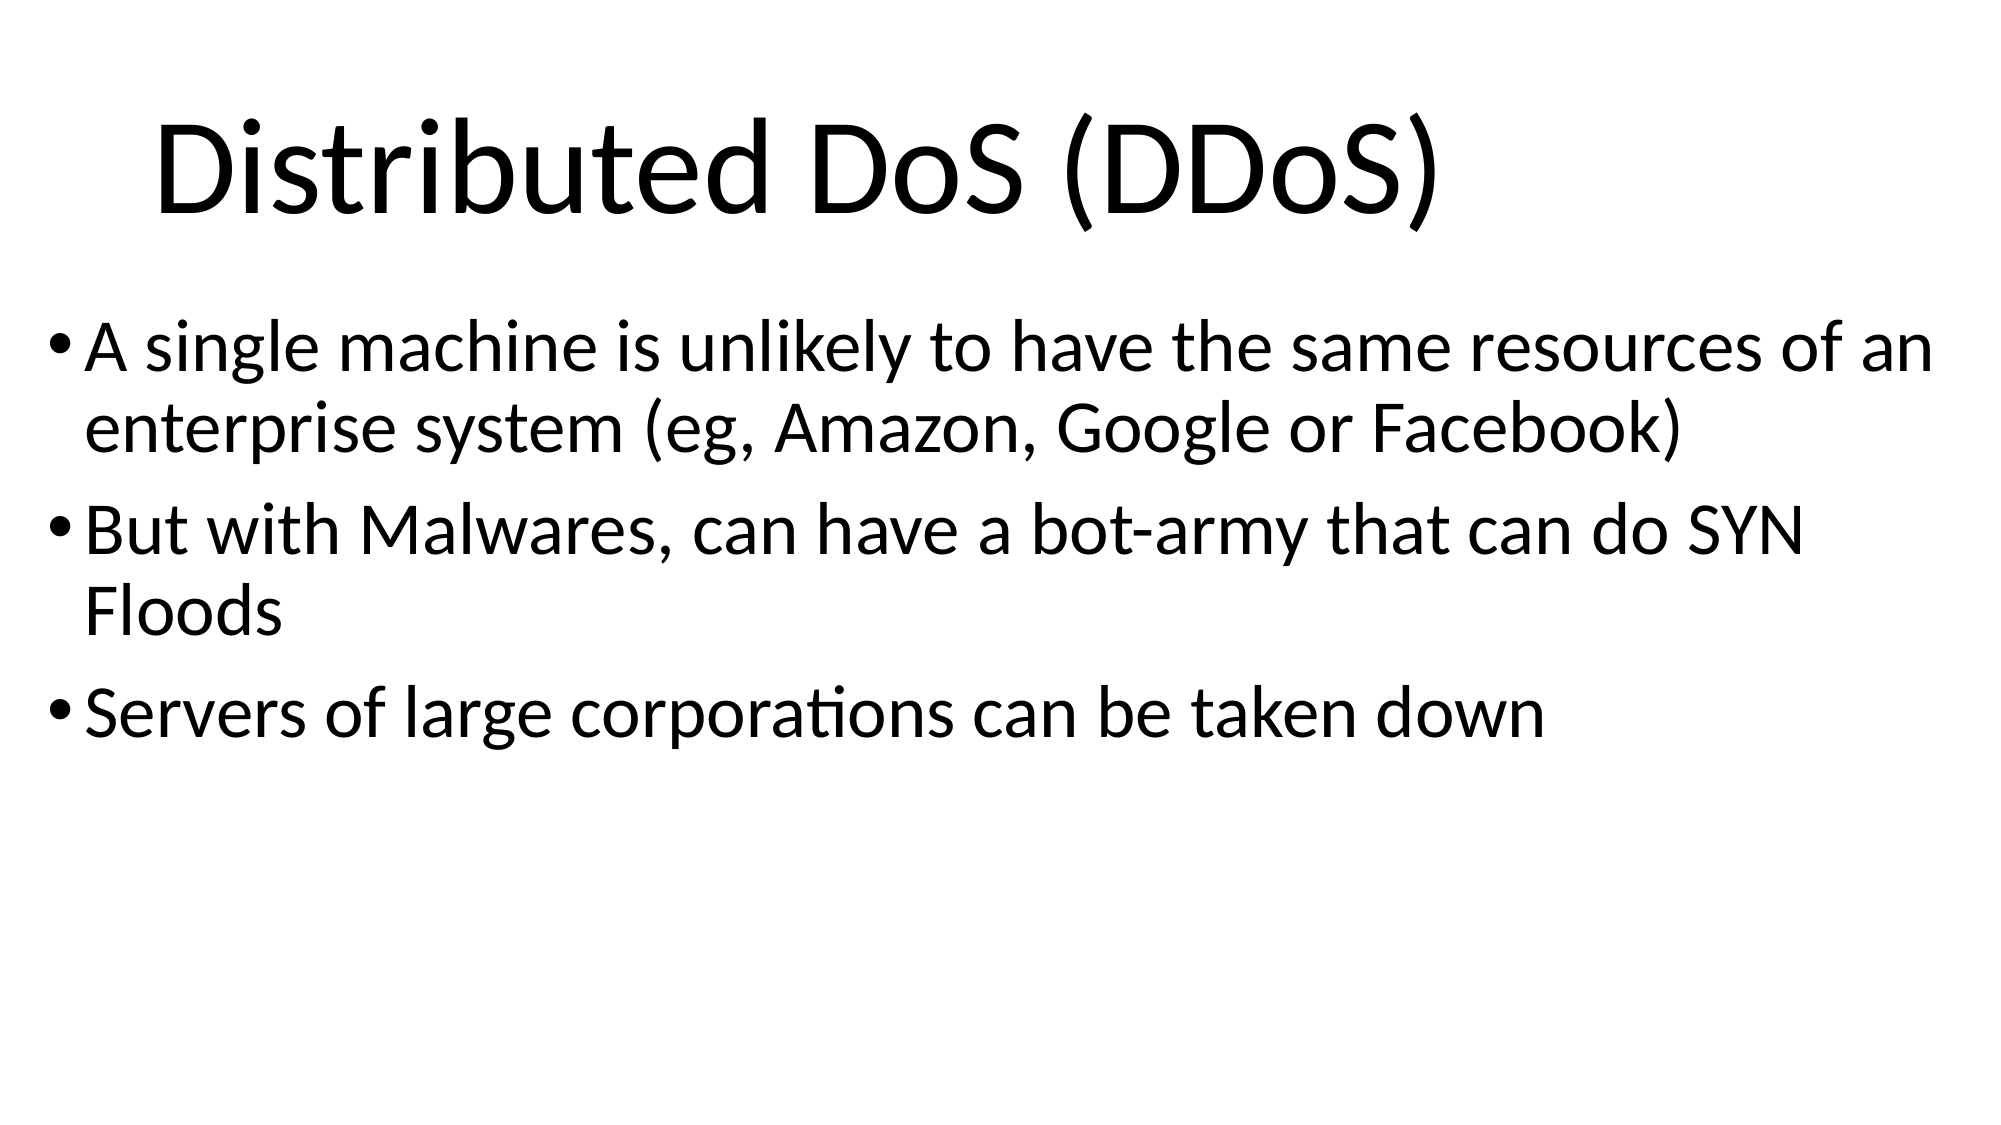

# Distributed DoS (DDoS)
A single machine is unlikely to have the same resources of an enterprise system (eg, Amazon, Google or Facebook)
But with Malwares, can have a bot-army that can do SYN Floods
Servers of large corporations can be taken down